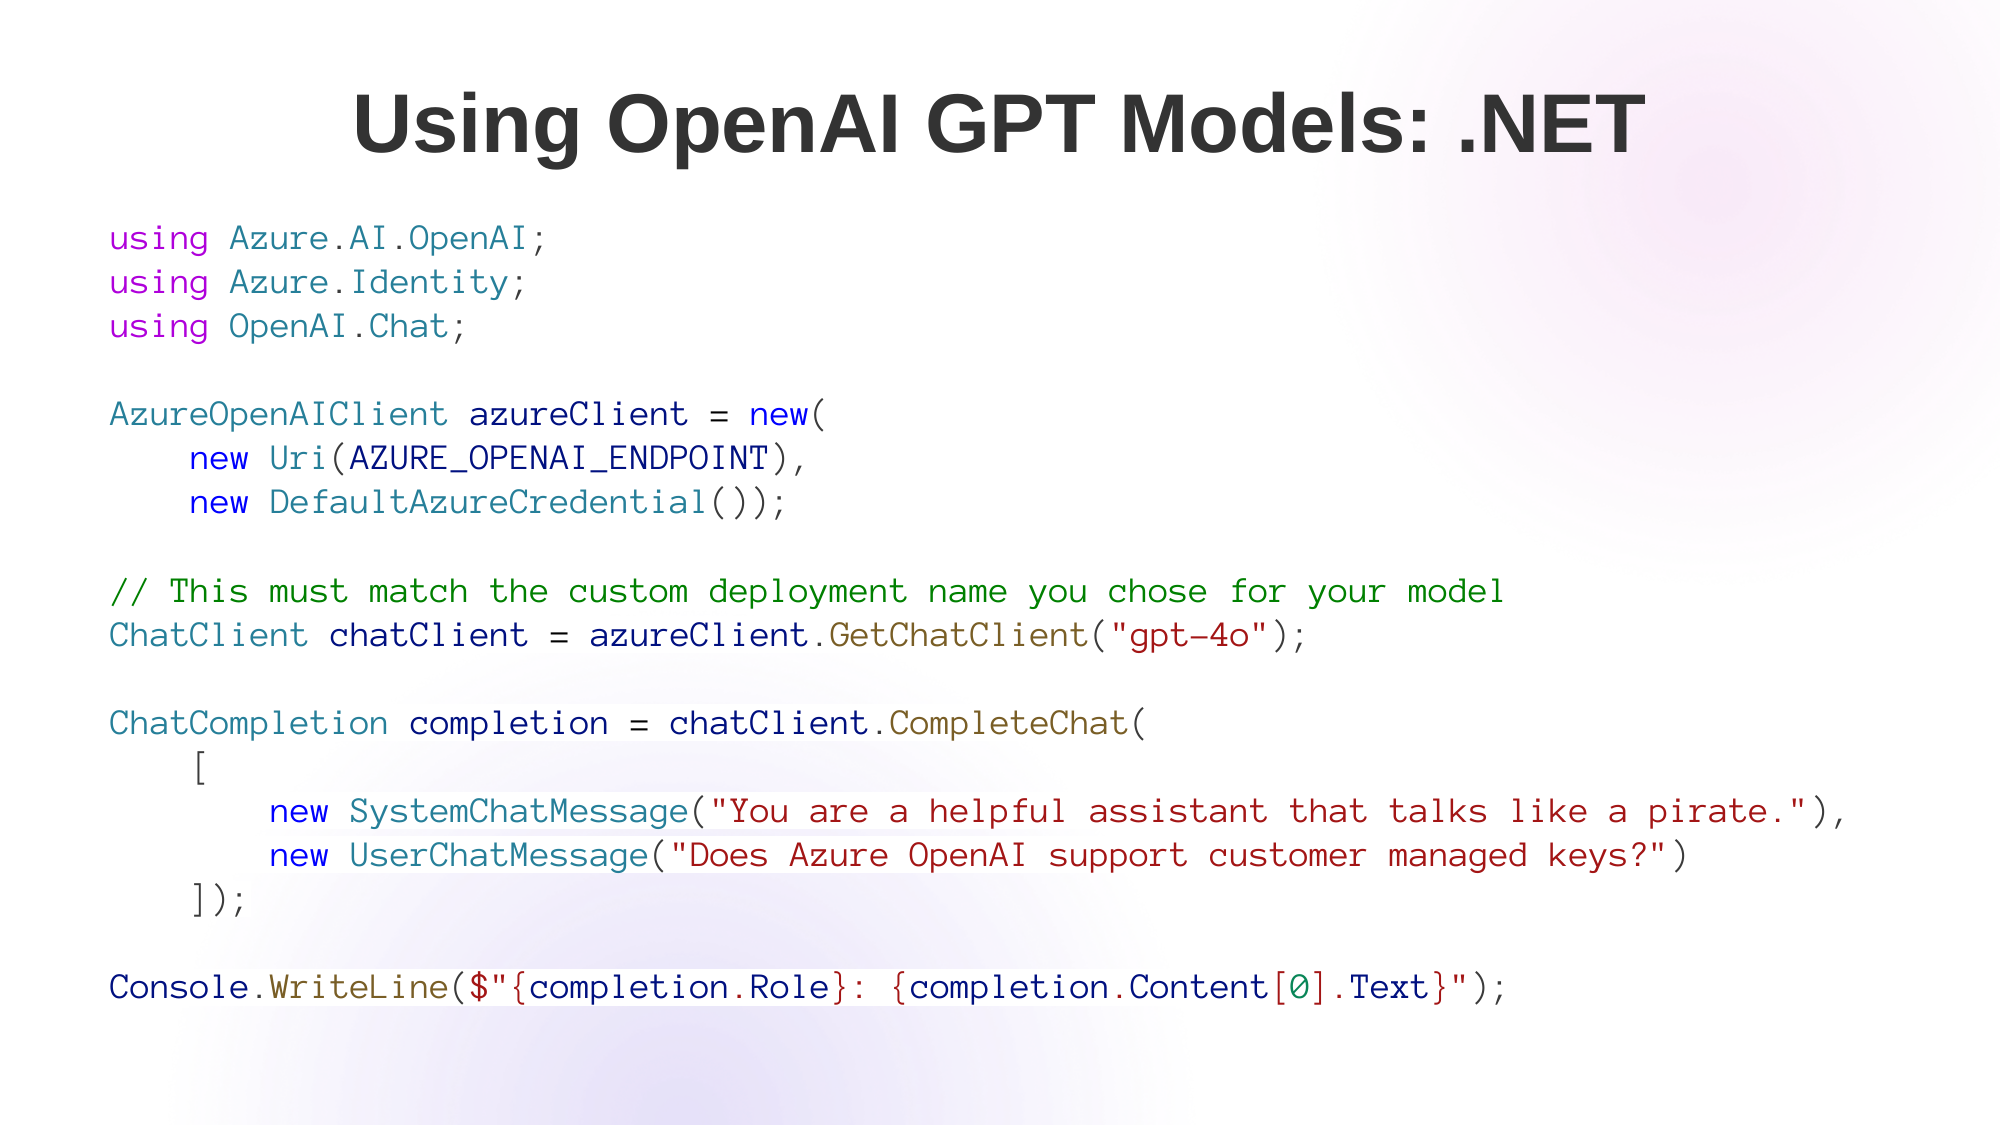

# Using OpenAI GPT Models: .NET
using Azure.AI.OpenAI;
using Azure.Identity;
using OpenAI.Chat;

AzureOpenAIClient azureClient = new(
    new Uri(AZURE_OPENAI_ENDPOINT),
    new DefaultAzureCredential());
// This must match the custom deployment name you chose for your model
ChatClient chatClient = azureClient.GetChatClient("gpt-4o");
ChatCompletion completion = chatClient.CompleteChat(
    [
        new SystemChatMessage("You are a helpful assistant that talks like a pirate."),
        new UserChatMessage("Does Azure OpenAI support customer managed keys?")
    ]);
Console.WriteLine($"{completion.Role}: {completion.Content[0].Text}");